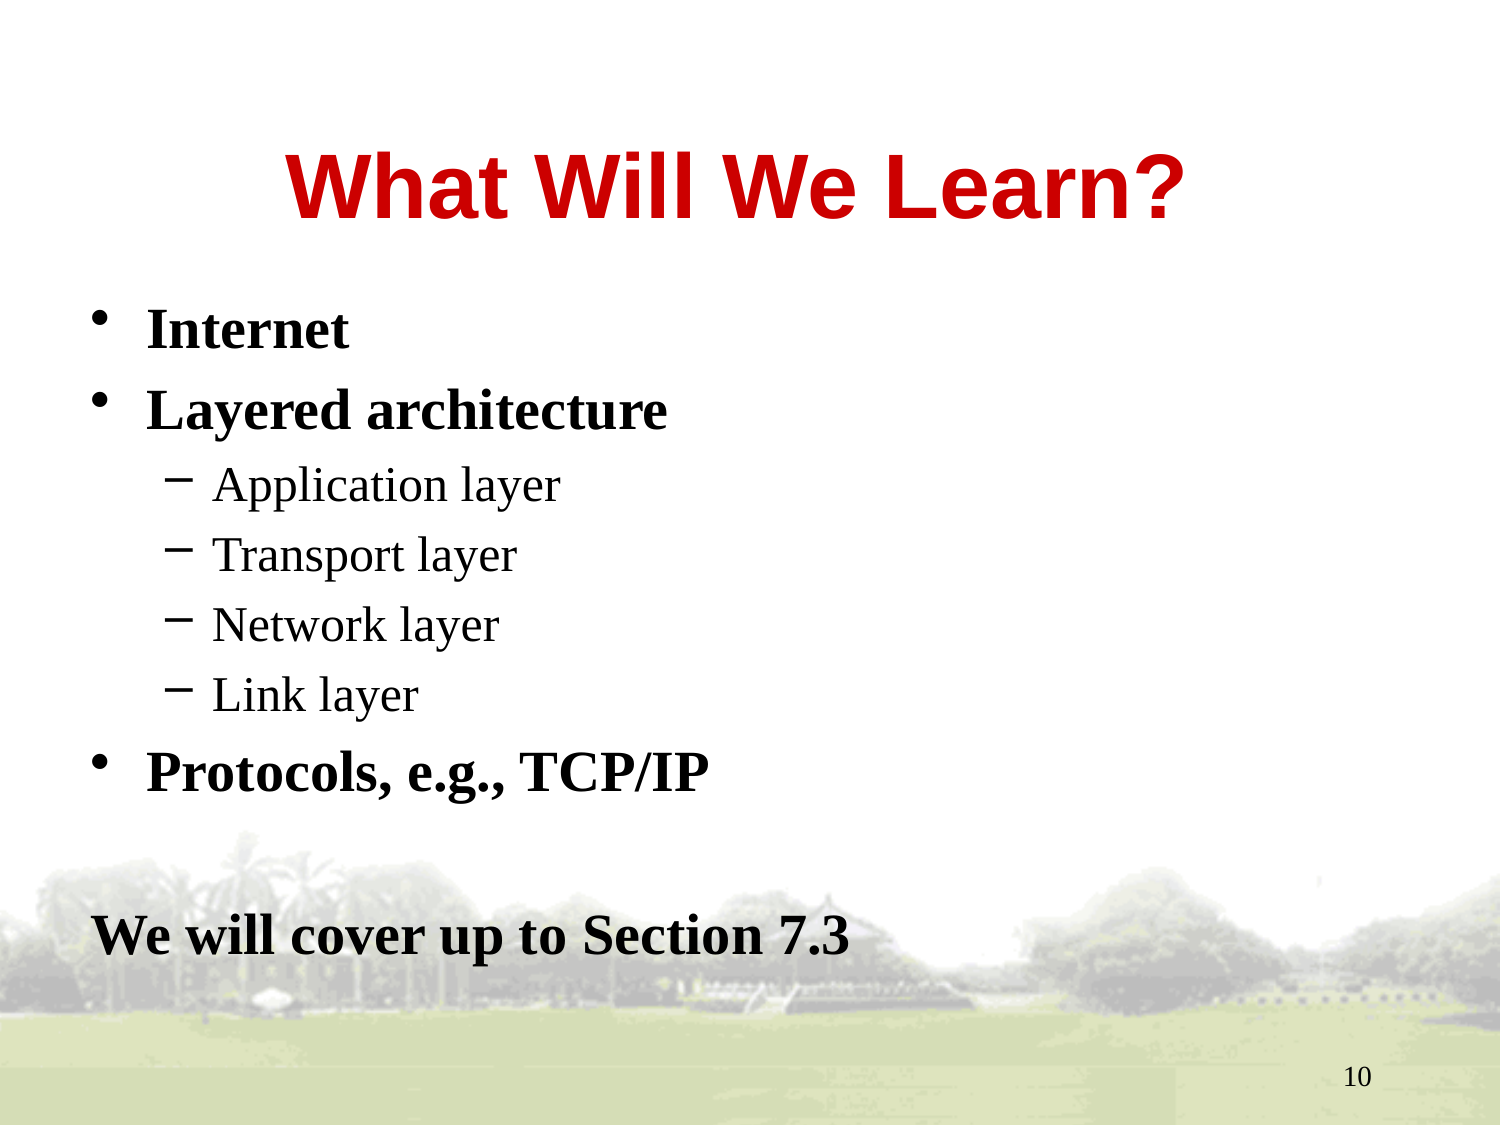

# What Will We Learn?
Internet
Layered architecture
Application layer
Transport layer
Network layer
Link layer
Protocols, e.g., TCP/IP

We will cover up to Section 7.3

10